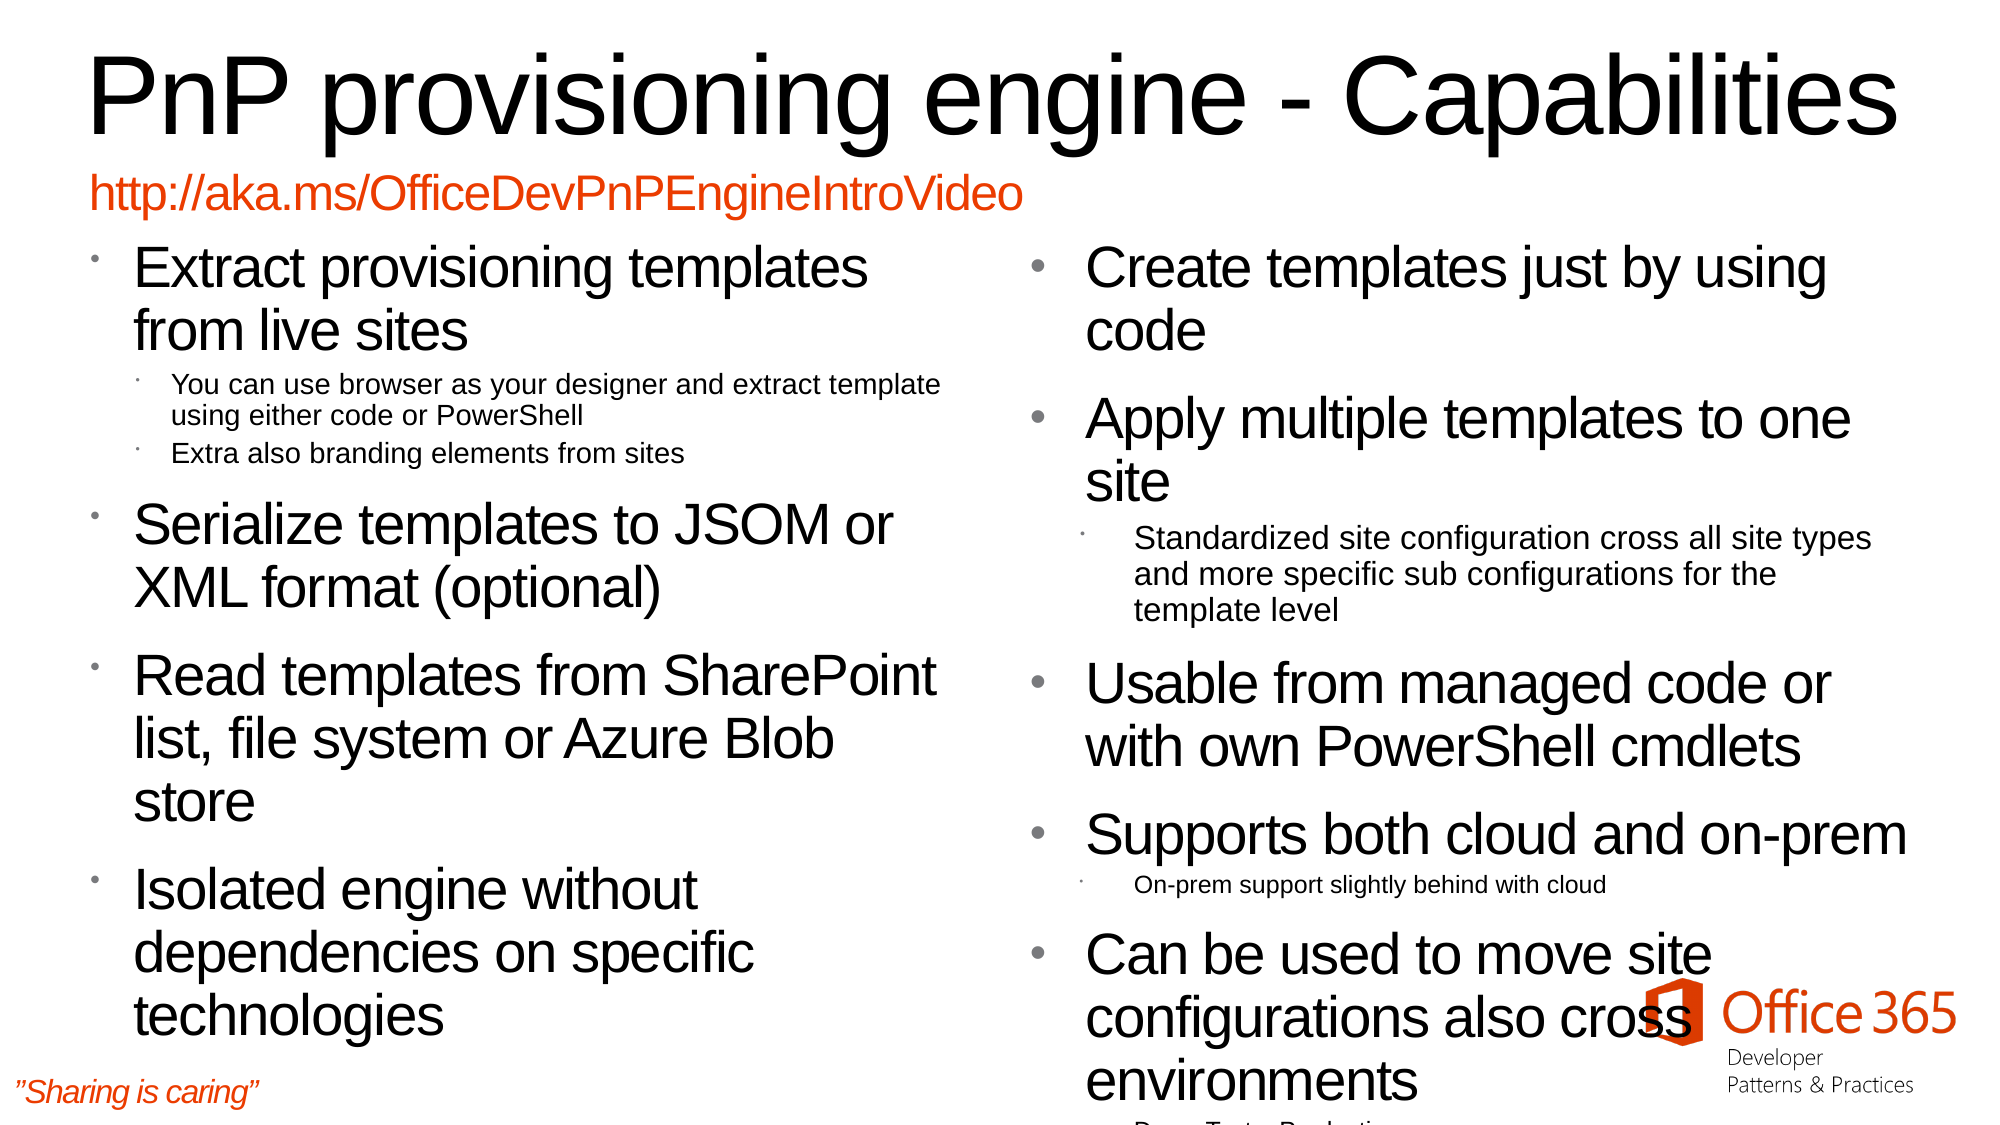

# PnP provisioning engine - Capabilities
http://aka.ms/OfficeDevPnPEngineIntroVideo
Extract provisioning templates from live sites
You can use browser as your designer and extract template using either code or PowerShell
Extra also branding elements from sites
Serialize templates to JSOM or XML format (optional)
Read templates from SharePoint list, file system or Azure Blob store
Isolated engine without dependencies on specific technologies
Create templates just by using code
Apply multiple templates to one site
Standardized site configuration cross all site types and more specific sub configurations for the template level
Usable from managed code or with own PowerShell cmdlets
Supports both cloud and on-prem
On-prem support slightly behind with cloud
Can be used to move site configurations also cross environments
Dev – Test – Production
On-prem to cloud